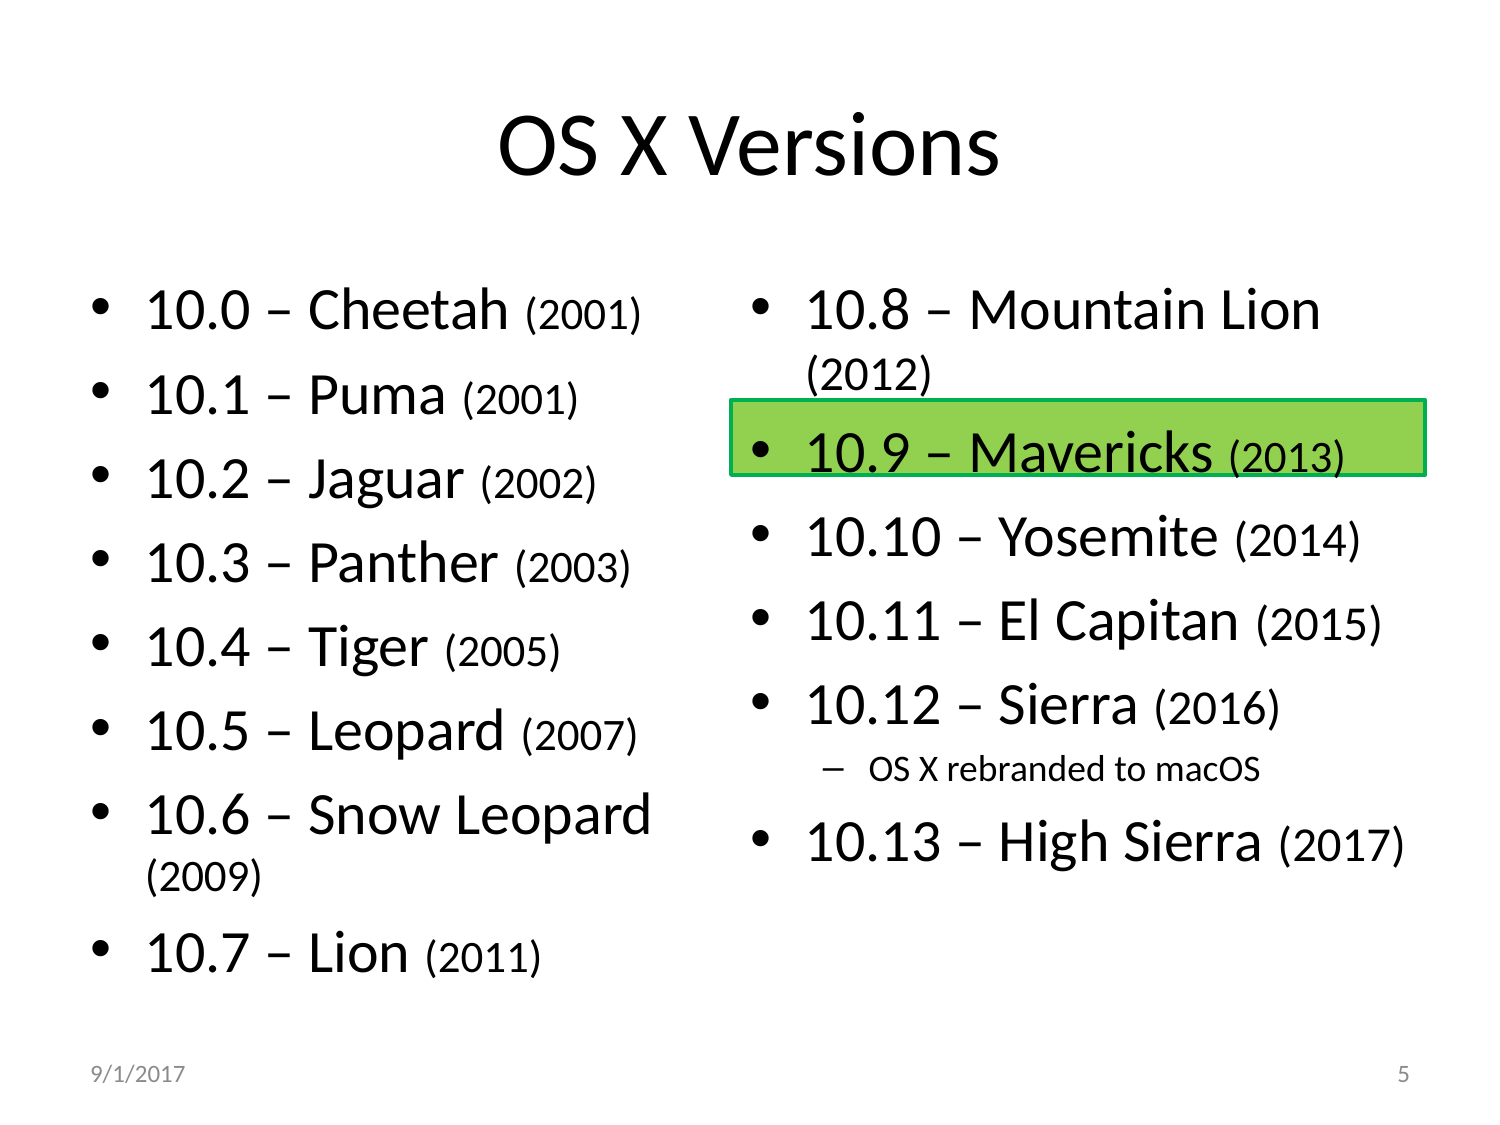

# OS X Versions
10.0 – Cheetah (2001)
10.1 – Puma (2001)
10.2 – Jaguar (2002)
10.3 – Panther (2003)
10.4 – Tiger (2005)
10.5 – Leopard (2007)
10.6 – Snow Leopard (2009)
10.7 – Lion (2011)
10.8 – Mountain Lion (2012)
10.9 – Mavericks (2013)
10.10 – Yosemite (2014)
10.11 – El Capitan (2015)
10.12 – Sierra (2016)
OS X rebranded to macOS
10.13 – High Sierra (2017)

9/1/2017
5